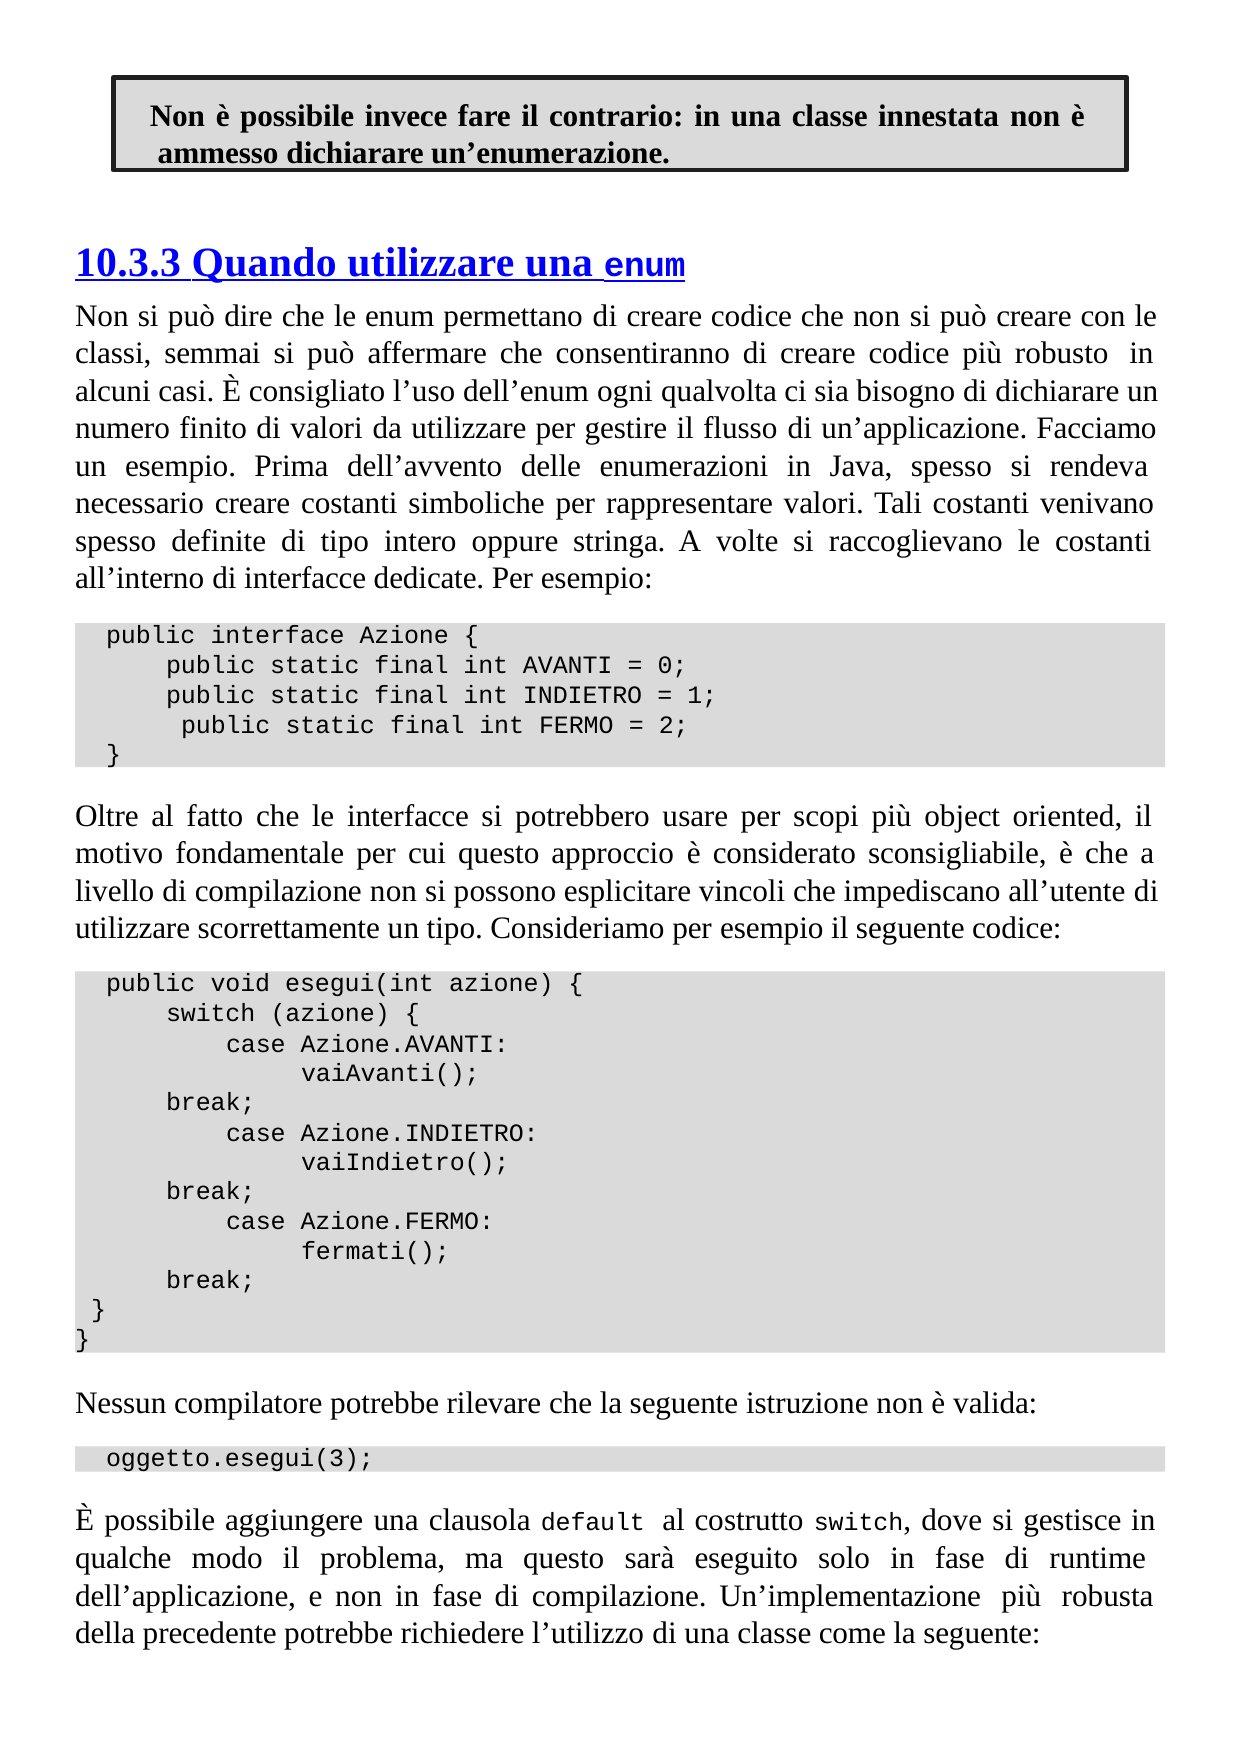

Non è possibile invece fare il contrario: in una classe innestata non è  ammesso dichiarare un’enumerazione.
10.3.3 Quando utilizzare una enum
Non si può dire che le enum permettano di creare codice che non si può creare con le  classi, semmai si può affermare che consentiranno di creare codice più robusto in  alcuni casi. È consigliato l’uso dell’enum ogni qualvolta ci sia bisogno di dichiarare un  numero finito di valori da utilizzare per gestire il flusso di un’applicazione. Facciamo  un esempio. Prima dell’avvento delle enumerazioni in Java, spesso si rendeva  necessario creare costanti simboliche per rappresentare valori. Tali costanti venivano  spesso definite di tipo intero oppure stringa. A volte si raccoglievano le costanti  all’interno di interfacce dedicate. Per esempio:
public interface Azione {
public static final int AVANTI = 0;  public static final int INDIETRO = 1;  public static final int FERMO = 2;
}
Oltre al fatto che le interfacce si potrebbero usare per scopi più object oriented, il  motivo fondamentale per cui questo approccio è considerato sconsigliabile, è che a  livello di compilazione non si possono esplicitare vincoli che impediscano all’utente di  utilizzare scorrettamente un tipo. Consideriamo per esempio il seguente codice:
public void esegui(int azione) {
switch (azione) {
case Azione.AVANTI:  vaiAvanti();
break;
case Azione.INDIETRO:  vaiIndietro();
break;
case Azione.FERMO:  fermati();
break;
}
}
Nessun compilatore potrebbe rilevare che la seguente istruzione non è valida:
oggetto.esegui(3);
È possibile aggiungere una clausola default al costrutto switch, dove si gestisce in  qualche modo il problema, ma questo sarà eseguito solo in fase di runtime  dell’applicazione, e non in fase di compilazione. Un’implementazione più robusta  della precedente potrebbe richiedere l’utilizzo di una classe come la seguente: